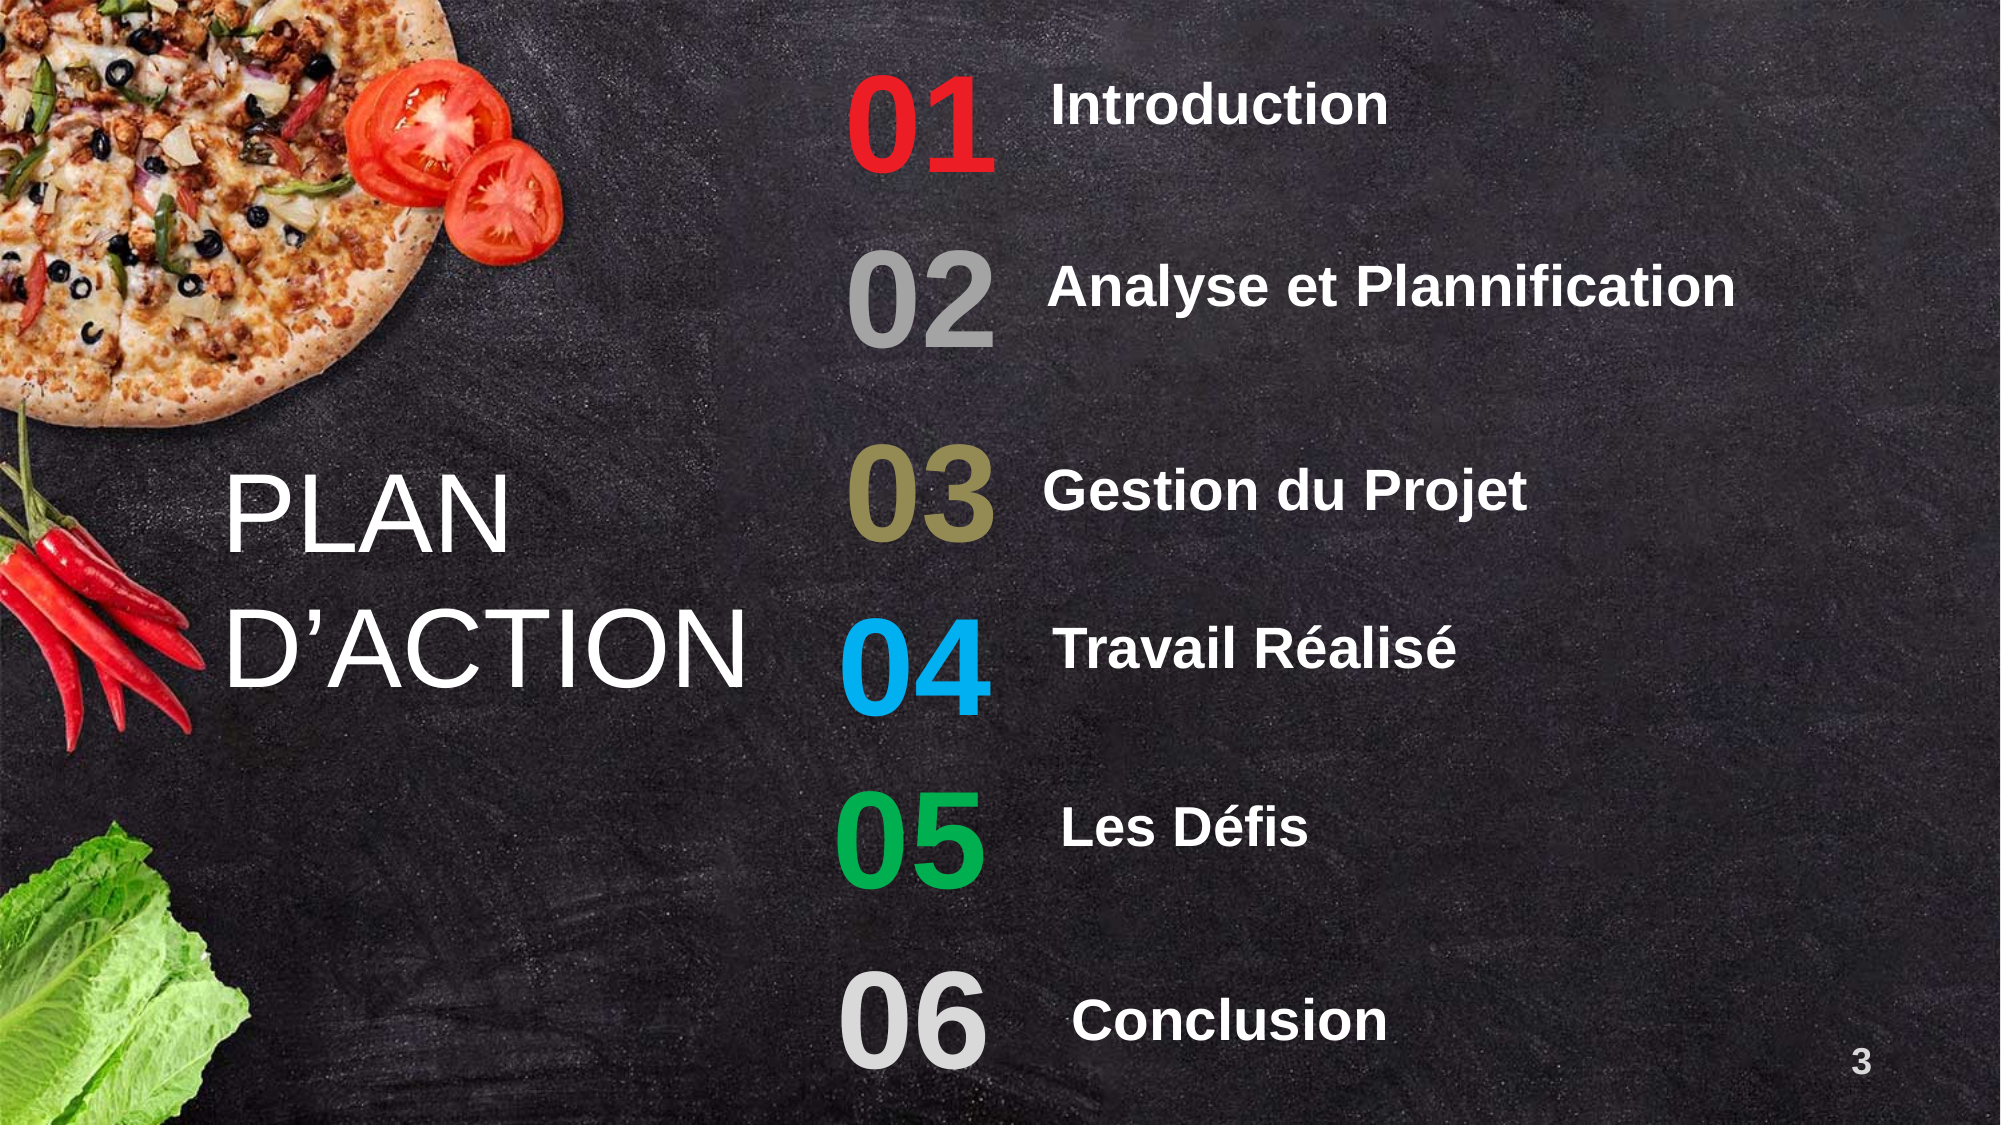

01
Introduction
02
Analyse et Plannification

03
PLAN D’ACTION
Gestion du Projet

04
Travail Réalisé

05
Les Défis
06
Conclusion

3